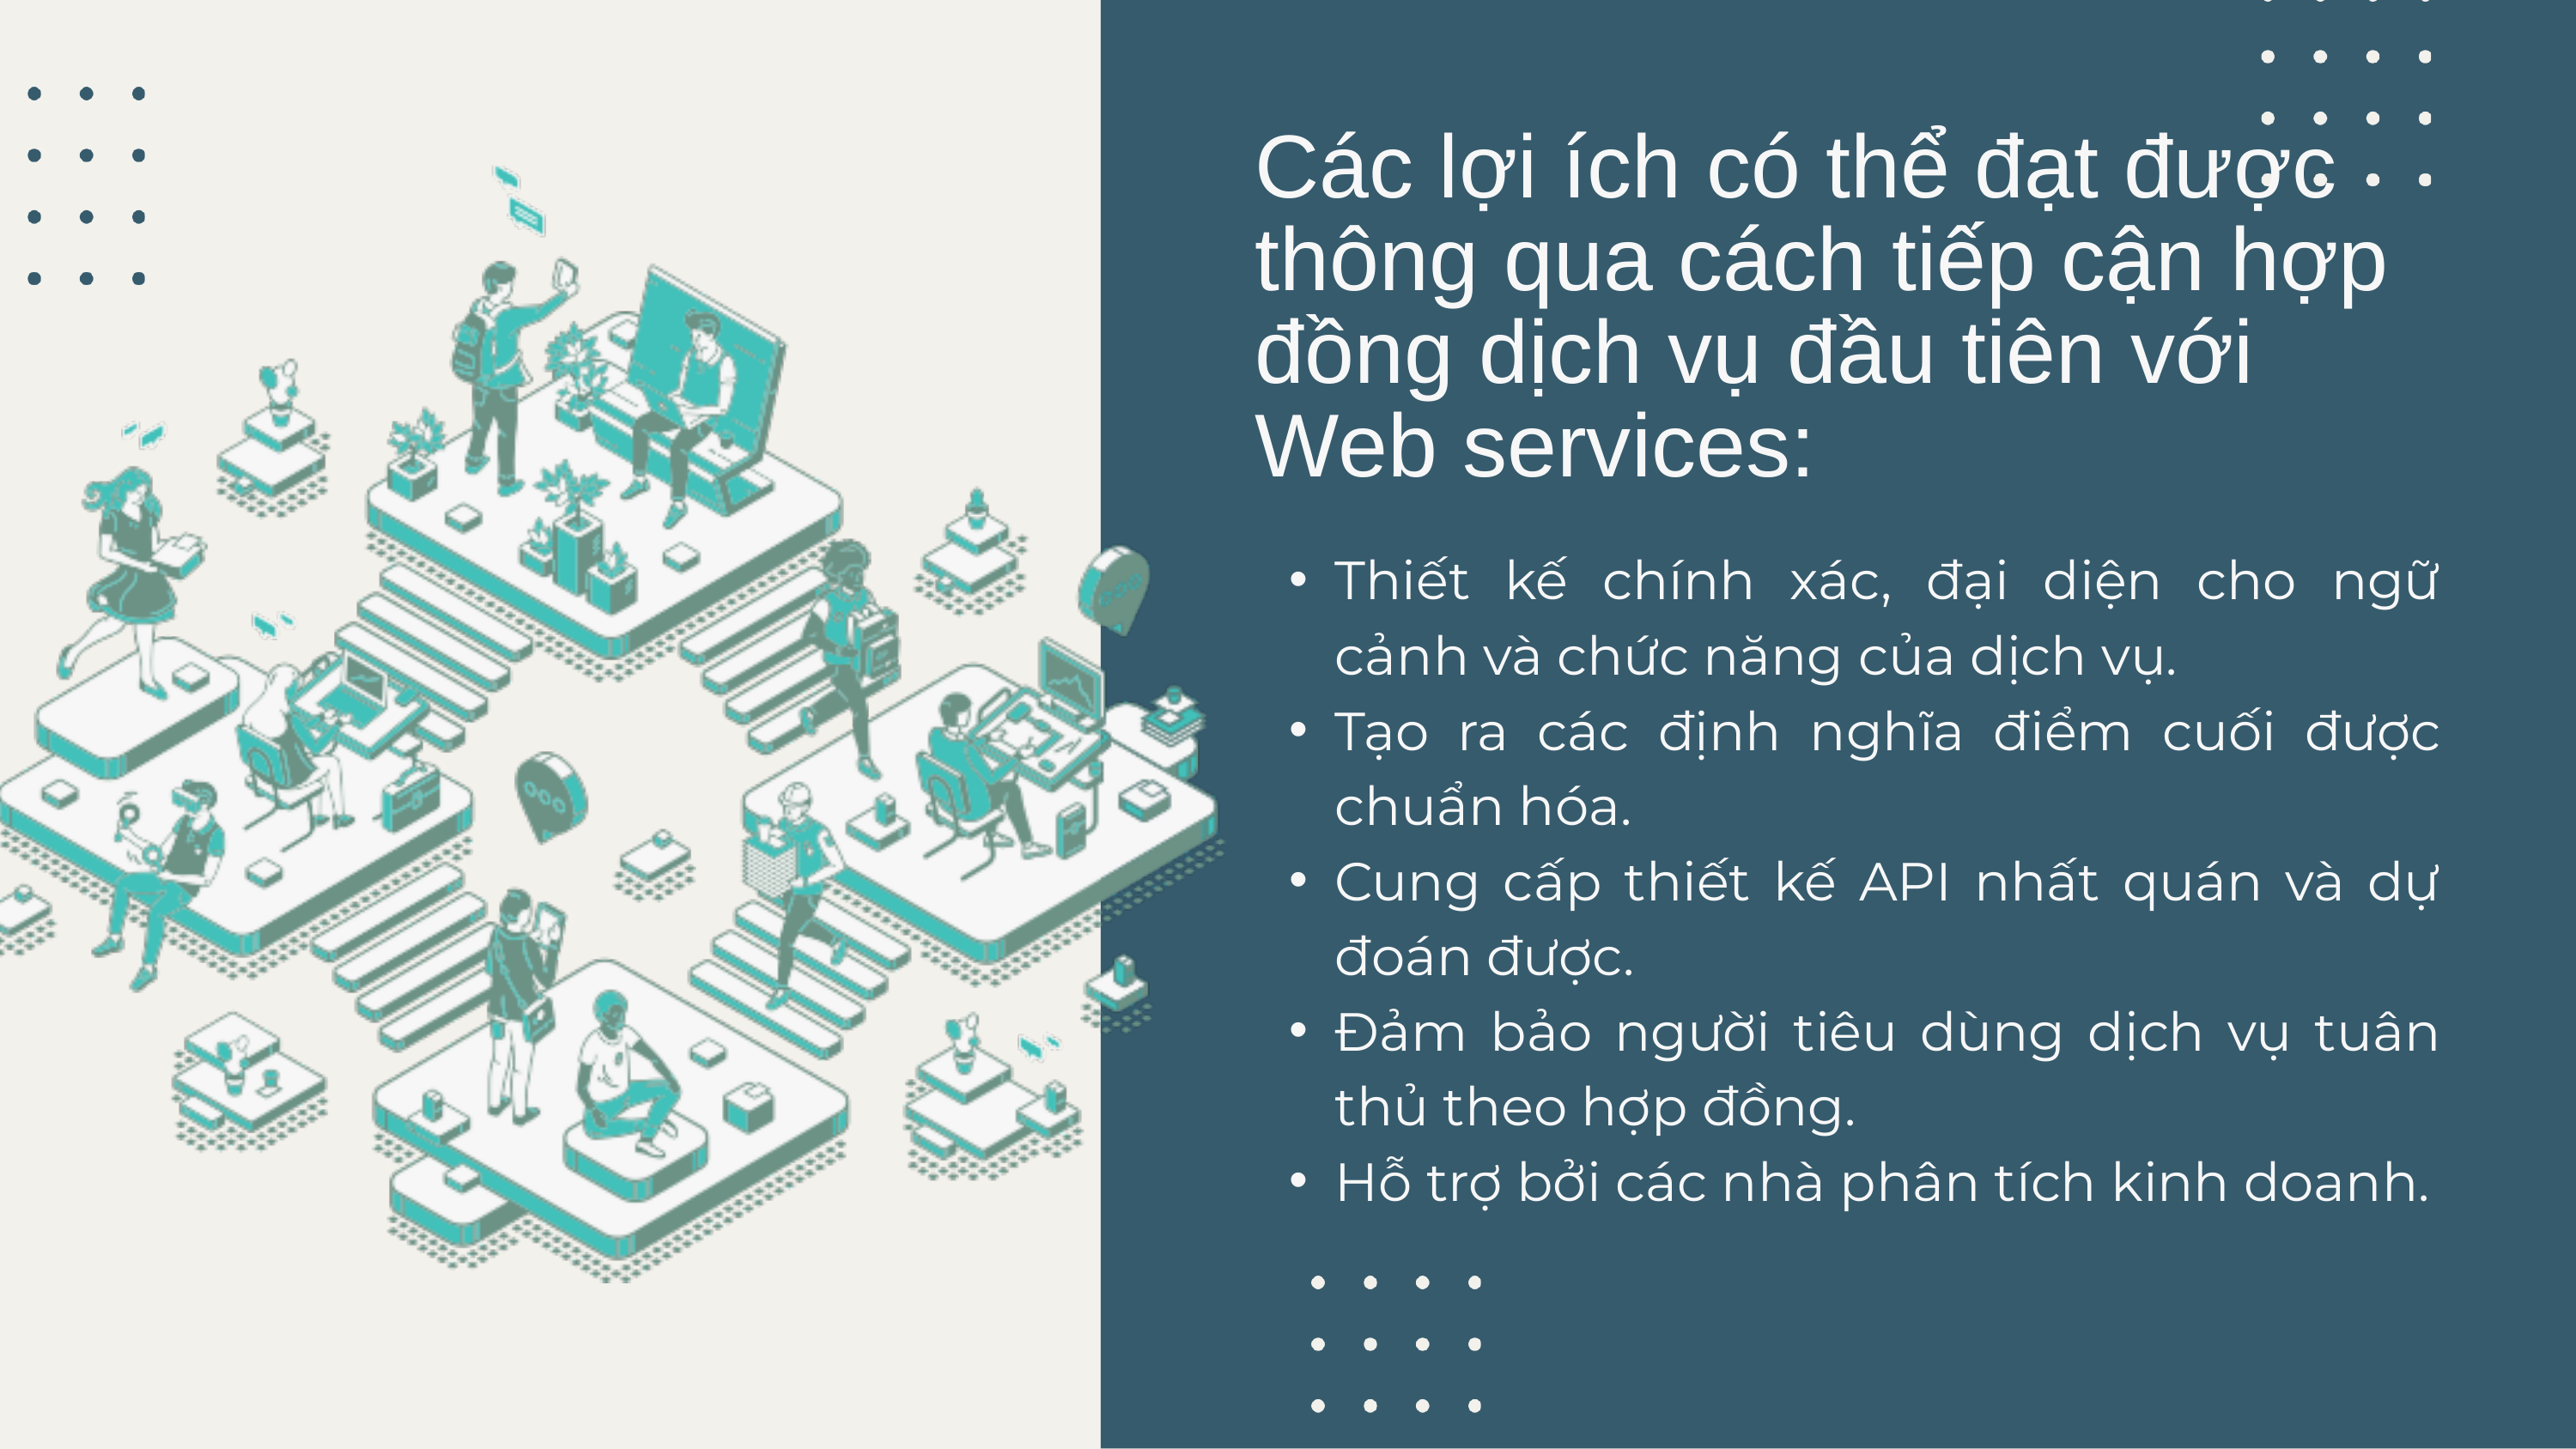

Các lợi ích có thể đạt được thông qua cách tiếp cận hợp đồng dịch vụ đầu tiên với Web services:

Thiết kế chính xác, đại diện cho ngữ cảnh và chức năng của dịch vụ.
Tạo ra các định nghĩa điểm cuối được chuẩn hóa.
Cung cấp thiết kế API nhất quán và dự đoán được.
Đảm bảo người tiêu dùng dịch vụ tuân thủ theo hợp đồng.
Hỗ trợ bởi các nhà phân tích kinh doanh.